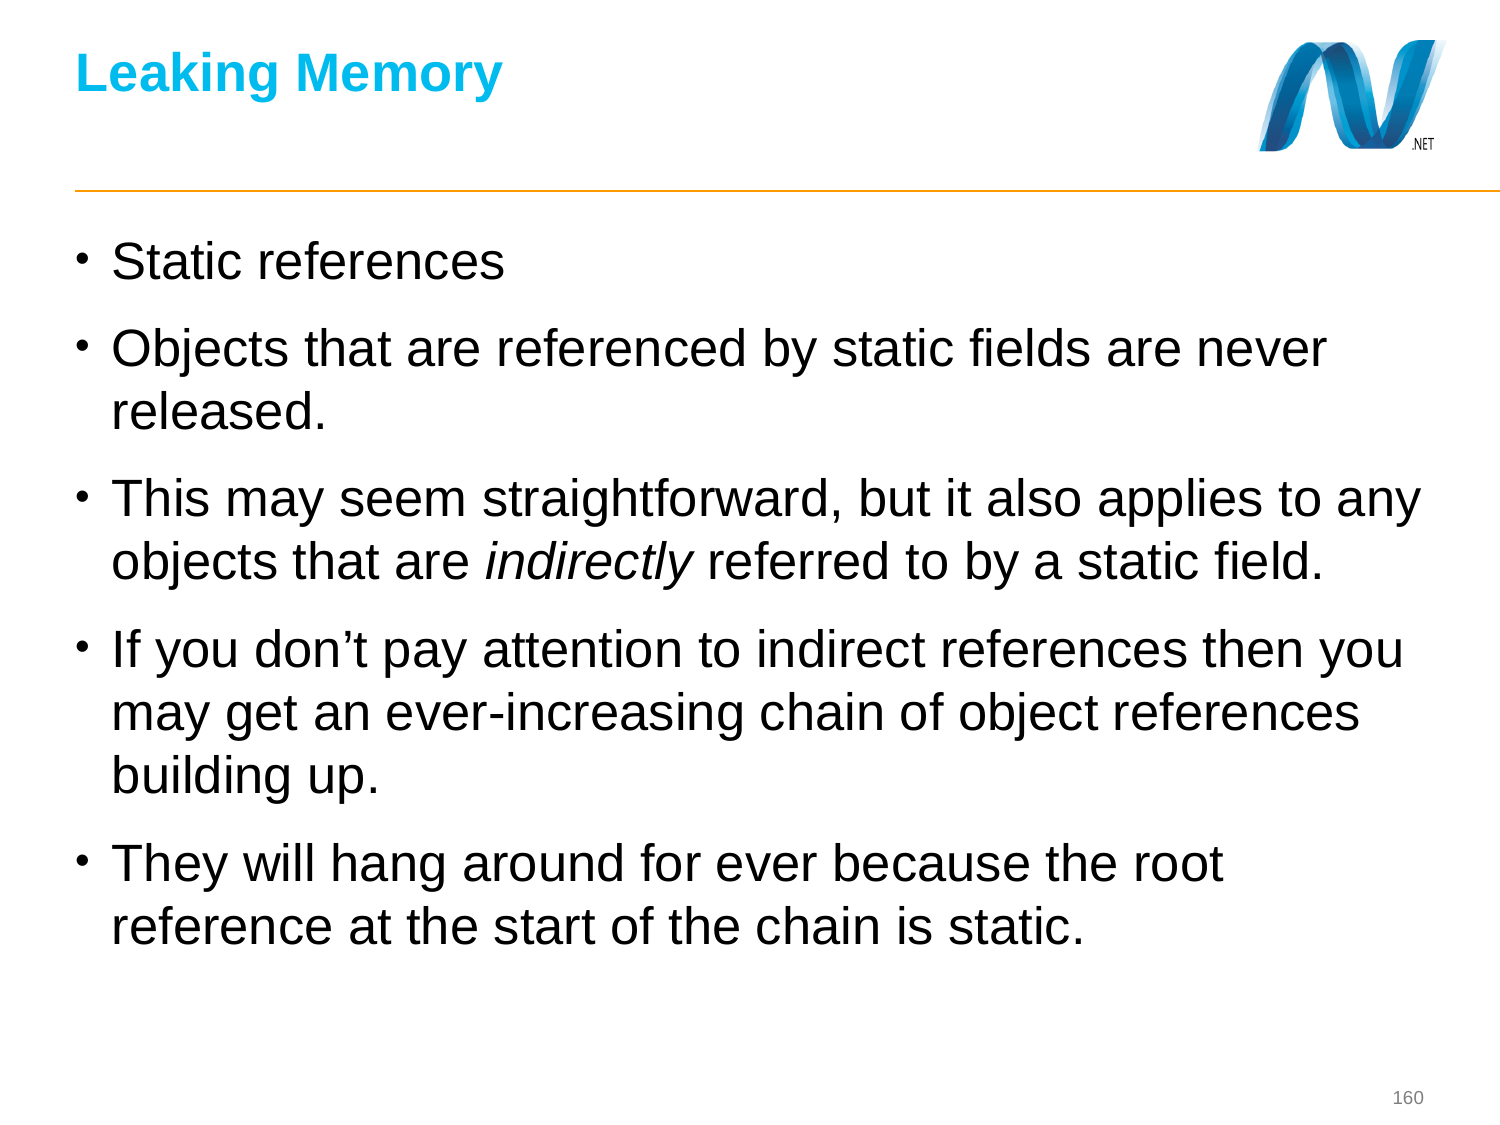

# Leaking Memory
Static references
Objects that are referenced by static fields are never released.
This may seem straightforward, but it also applies to any objects that are indirectly referred to by a static field.
If you don’t pay attention to indirect references then you may get an ever-increasing chain of object references building up.
They will hang around for ever because the root reference at the start of the chain is static.